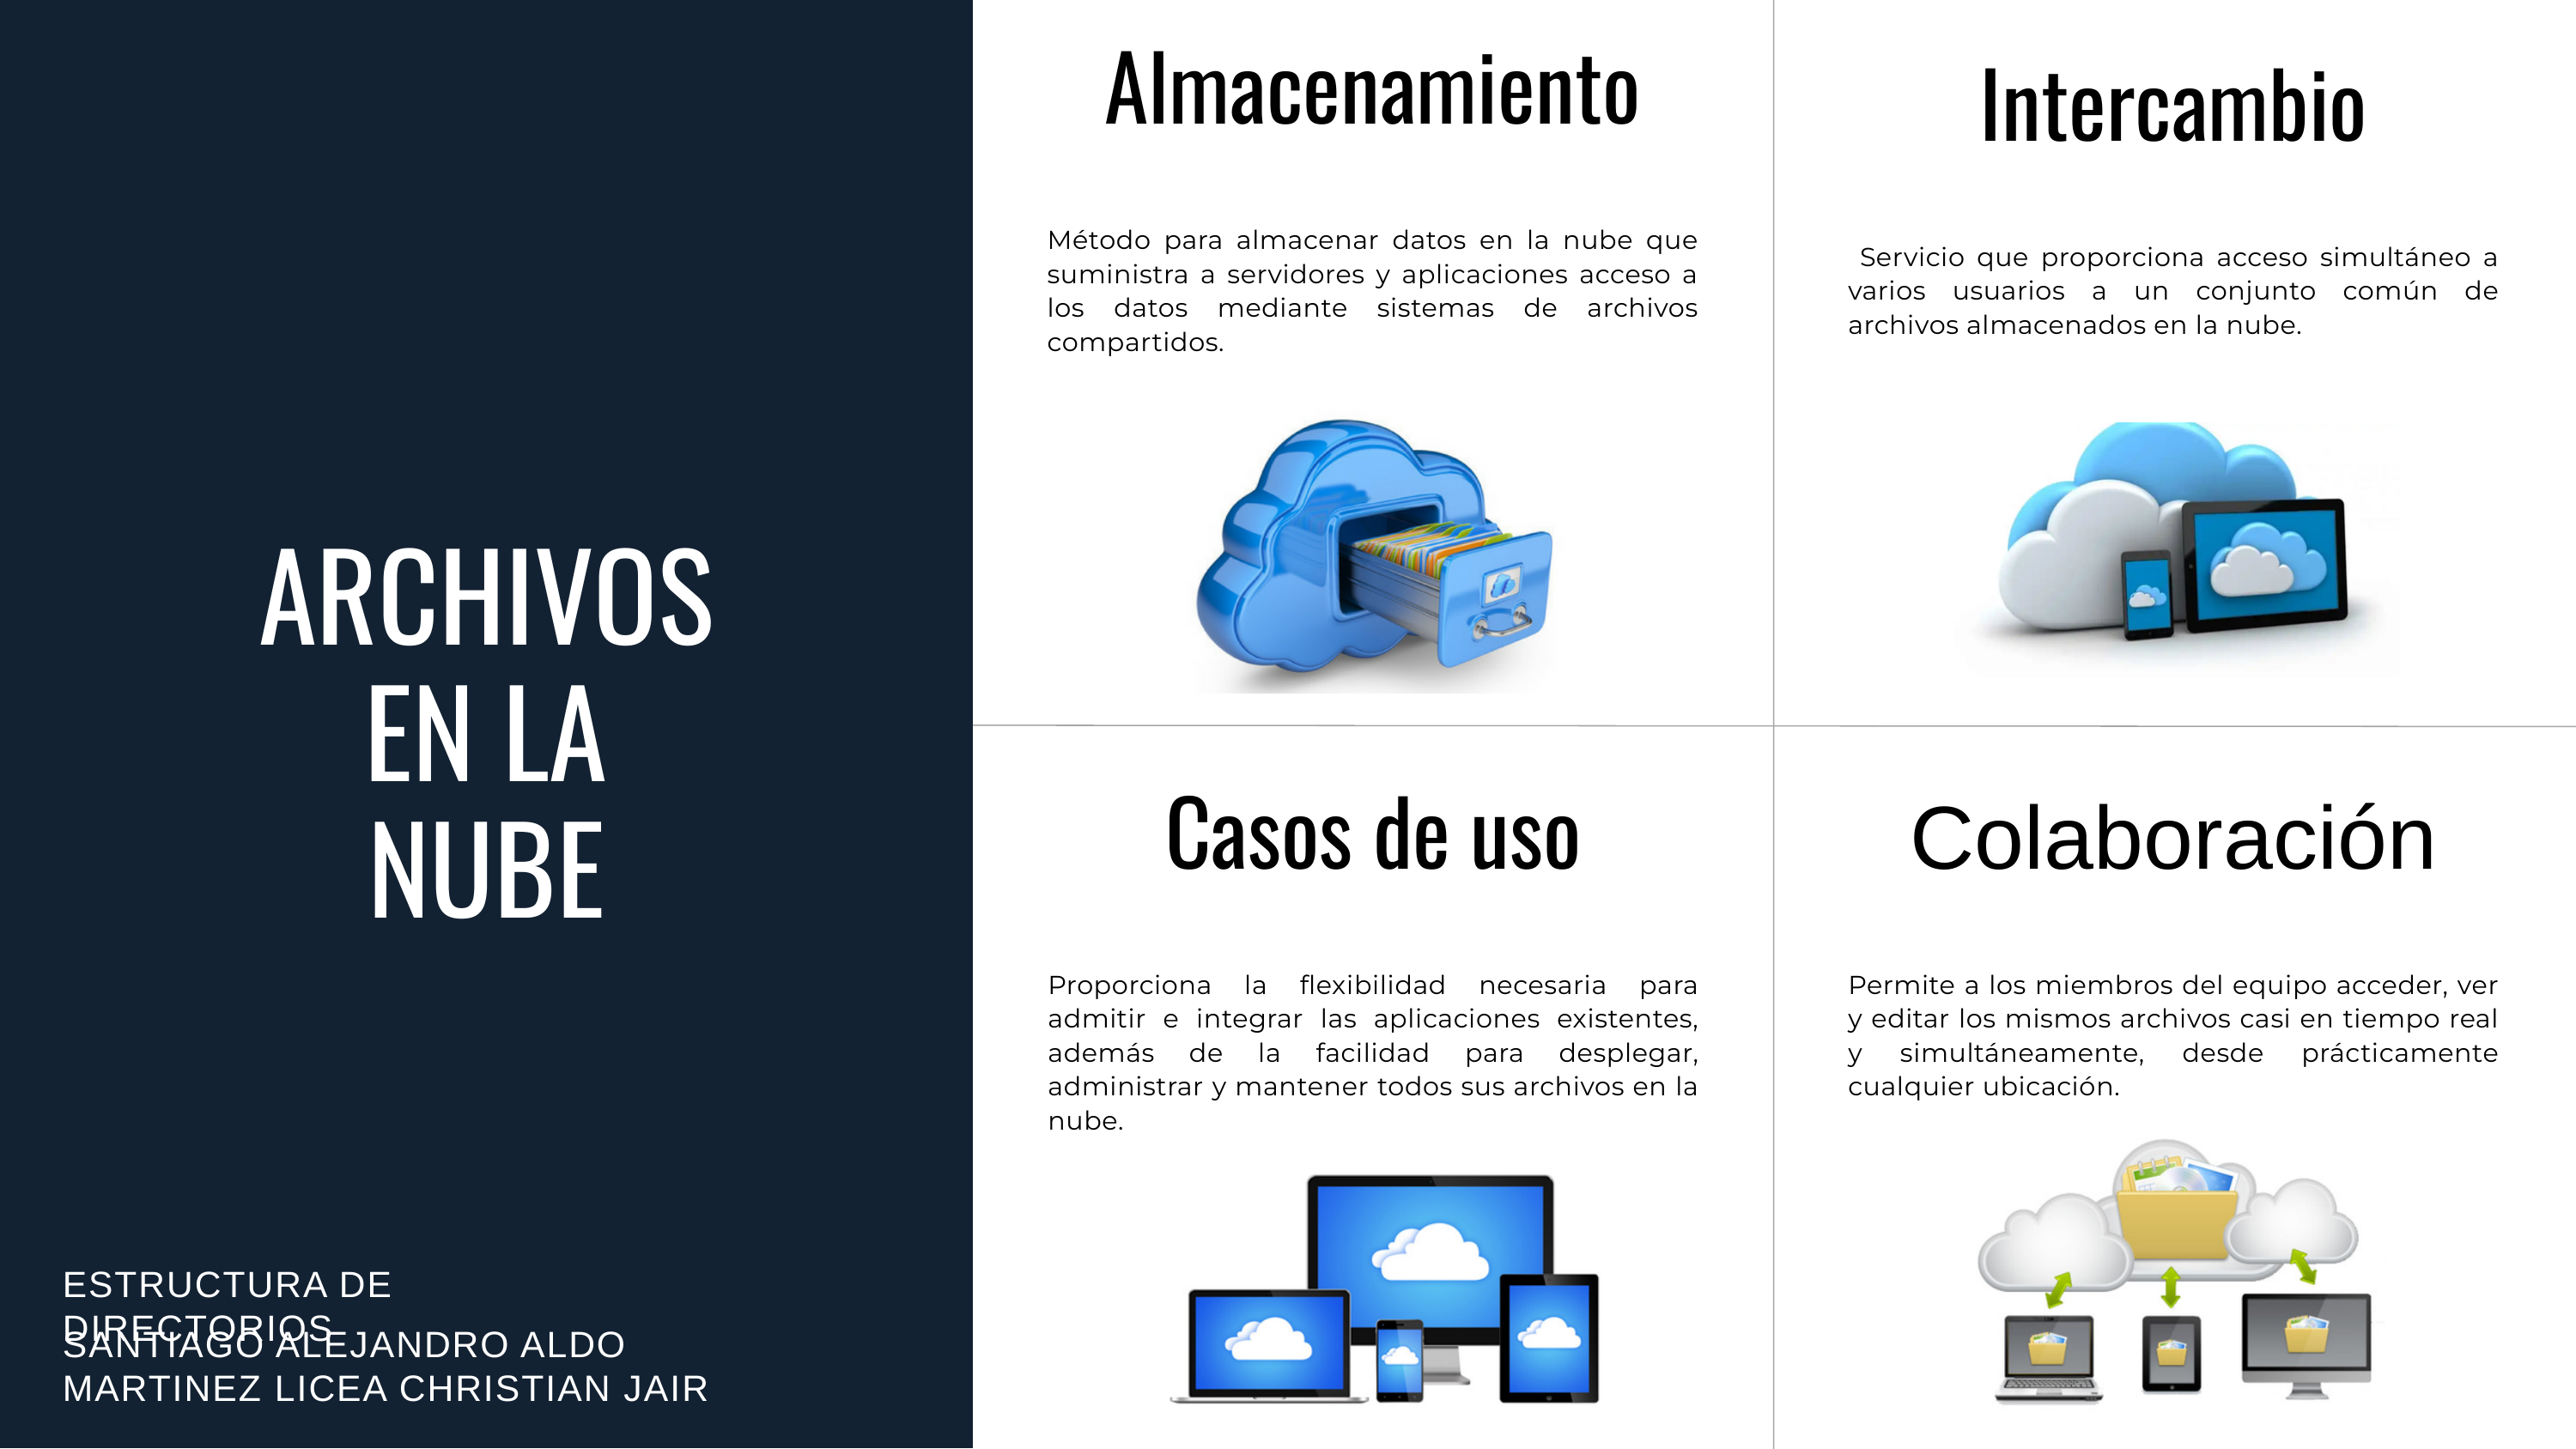

Almacenamiento
Método para almacenar datos en la nube que suministra a servidores y aplicaciones acceso a los datos mediante sistemas de archivos compartidos.
Intercambio
 Servicio que proporciona acceso simultáneo a varios usuarios a un conjunto común de archivos almacenados en la nube.

ARCHIVOS EN LA NUBE

Casos de uso

Proporciona la flexibilidad necesaria para admitir e integrar las aplicaciones existentes, además de la facilidad para desplegar, administrar y mantener todos sus archivos en la nube.
Colaboración
Permite a los miembros del equipo acceder, ver y editar los mismos archivos casi en tiempo real y simultáneamente, desde prácticamente cualquier ubicación.

ESTRUCTURA DE DIRECTORIOS
SANTIAGO ALEJANDRO ALDO
MARTINEZ LICEA CHRISTIAN JAIR